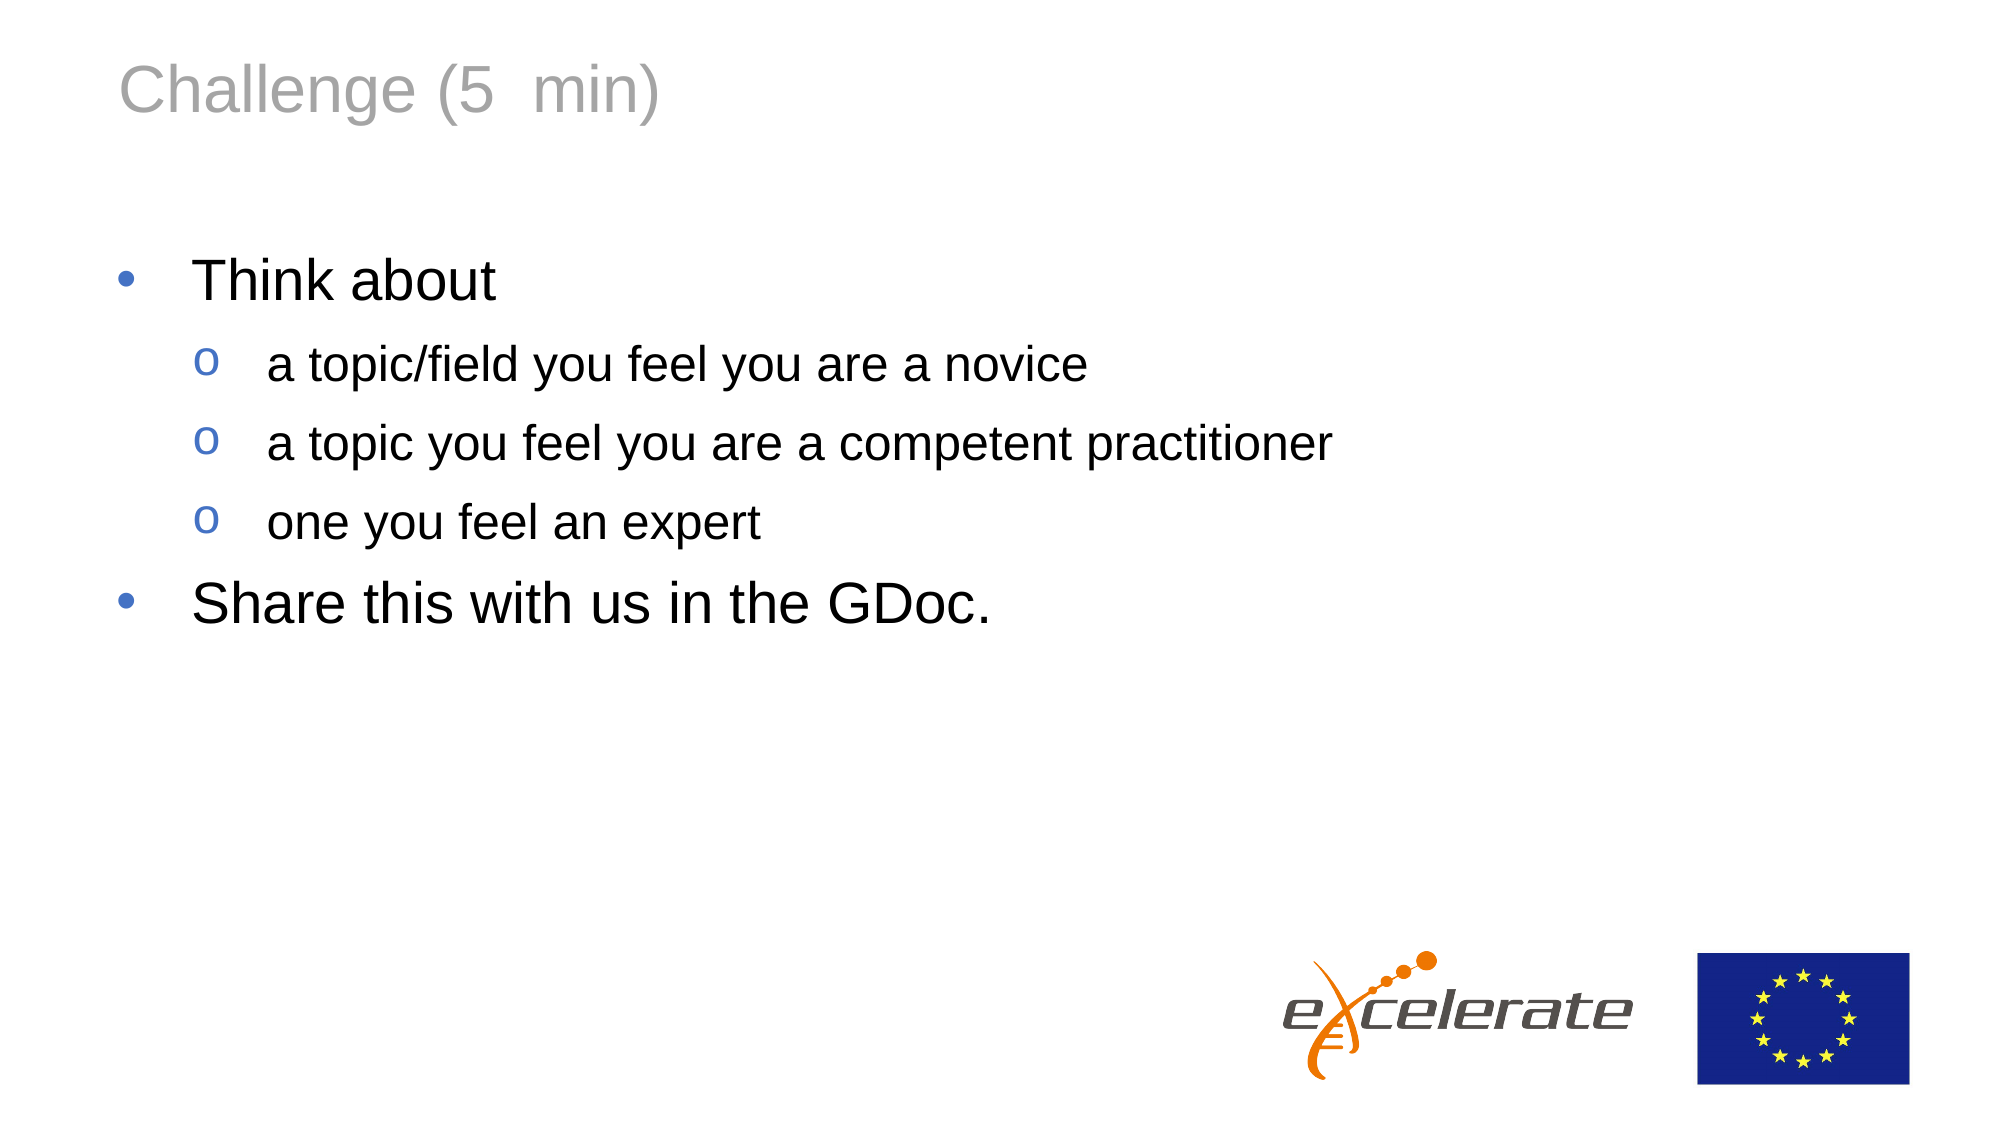

# Challenge (5  min)

Think about
a topic/field you feel you are a novice
a topic you feel you are a competent practitioner
one you feel an expert
Share this with us in the GDoc.